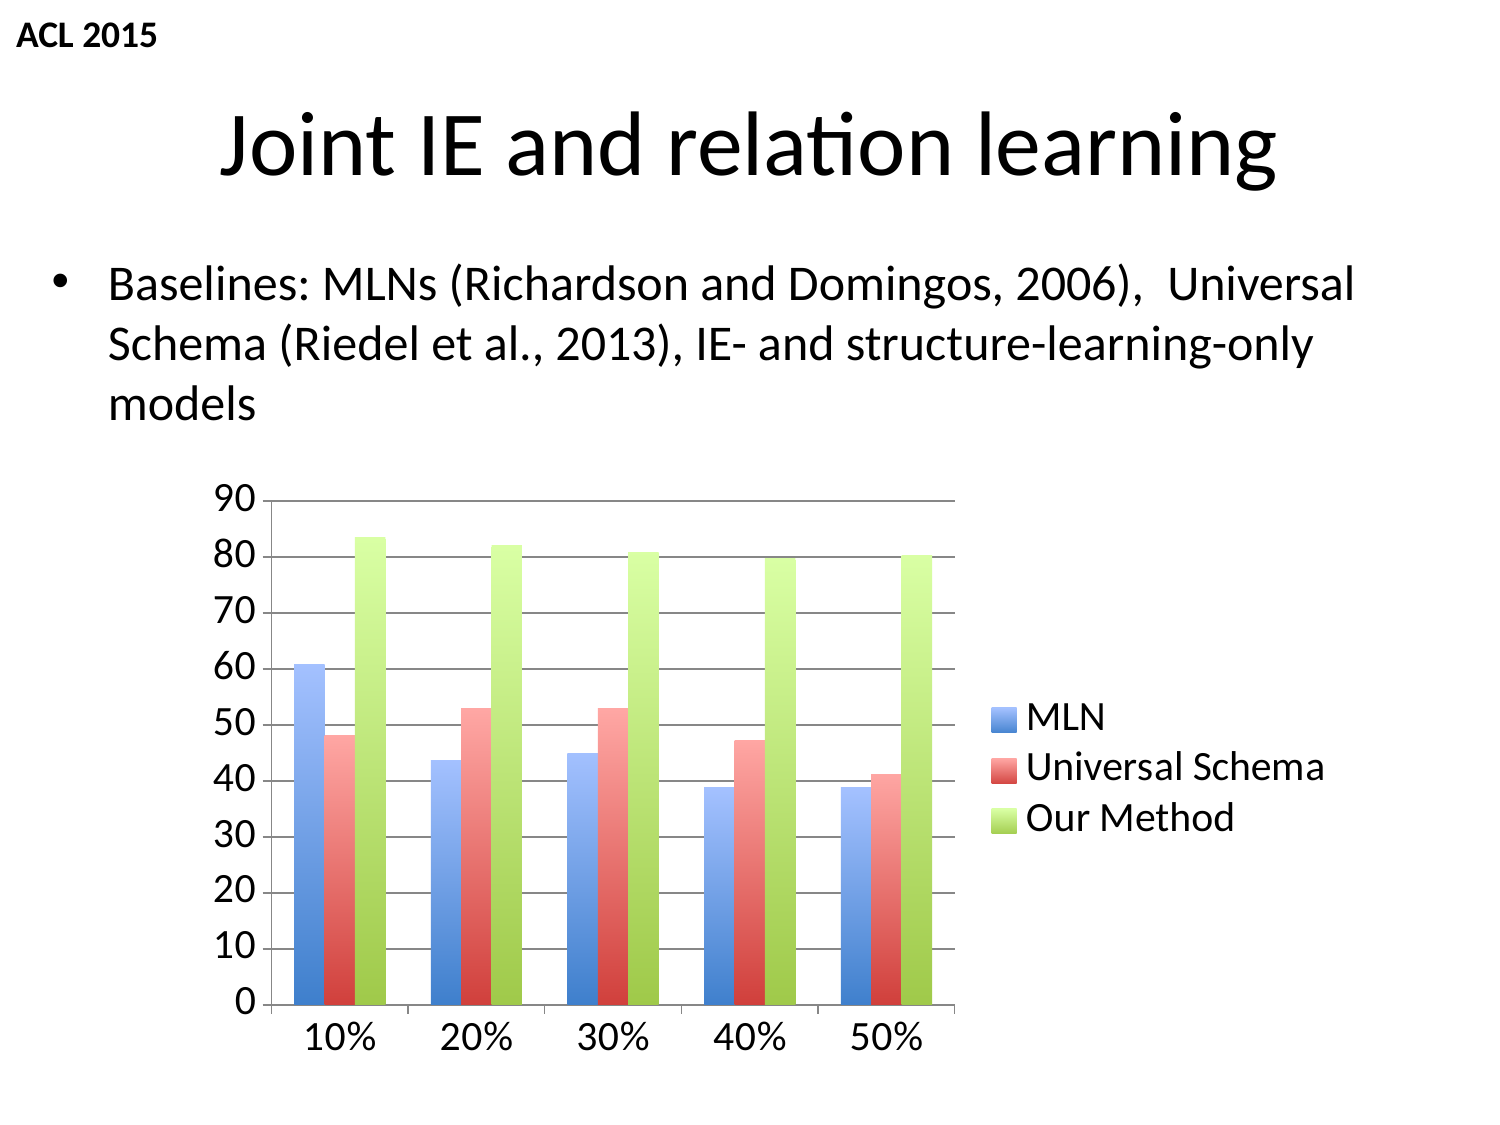

ACL 2015
# Joint IE and relation learning
Baselines: MLNs (Richardson and Domingos, 2006),  Universal Schema (Riedel et al., 2013), IE- and structure-learning-only models

### Chart

| Category | MLN | Universal Schema | Our Method |
|---|---|---|---|
| 0.1 | 60.8 | 48.2 | 83.4 |
| 0.2 | 43.7 | 53.0 | 82.0 |
| 0.3 | 44.9 | 52.9 | 80.7 |
| 0.4 | 38.8 | 47.3 | 79.7 |
| 0.5 | 38.8 | 41.2 | 80.3 |